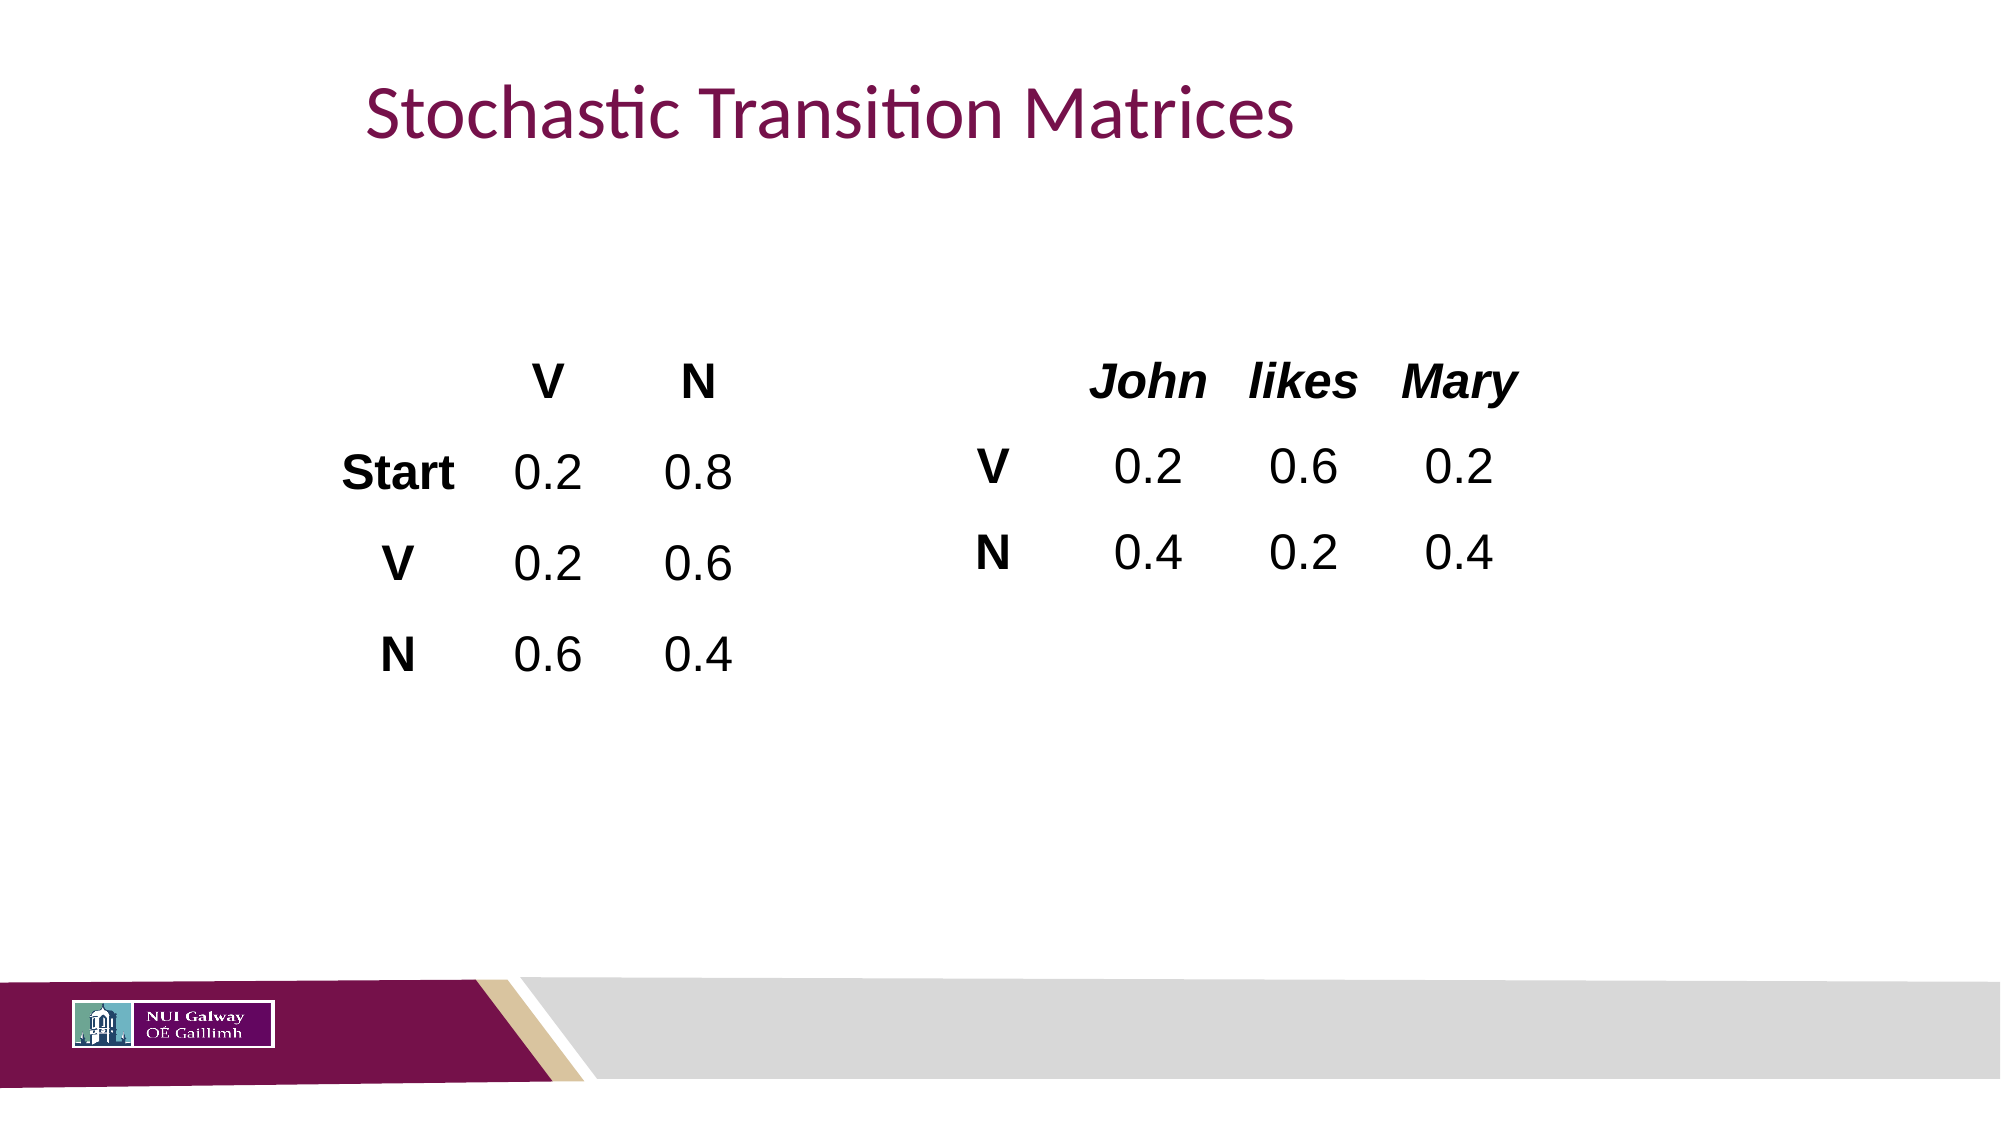

# Stochastic Transition Matrices
|  | V | N |
| --- | --- | --- |
| Start | 0.2 | 0.8 |
| V | 0.2 | 0.6 |
| N | 0.6 | 0.4 |
|  | John | likes | Mary |
| --- | --- | --- | --- |
| V | 0.2 | 0.6 | 0.2 |
| N | 0.4 | 0.2 | 0.4 |